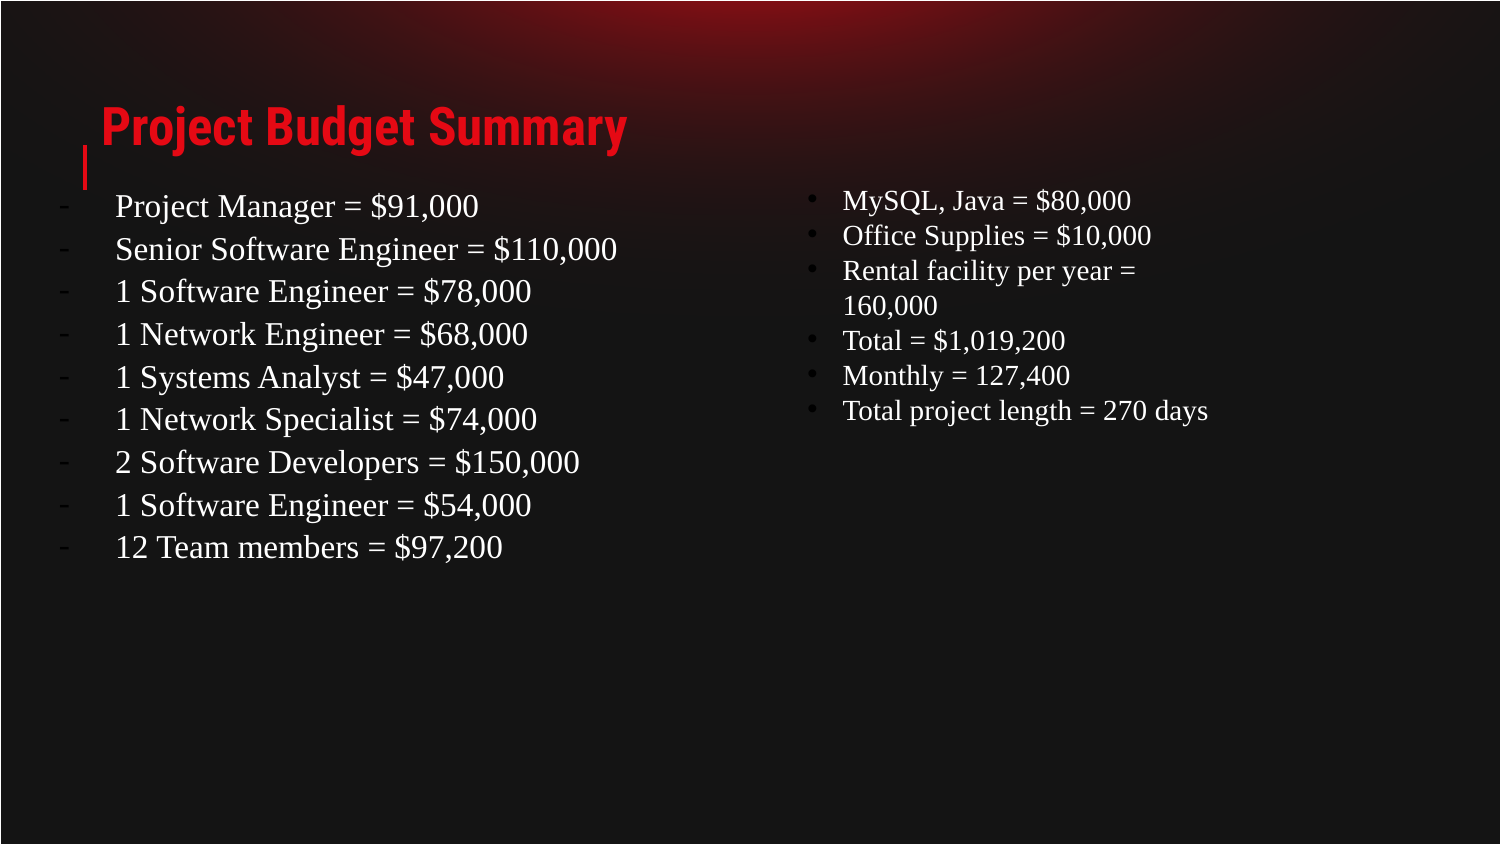

# Project Budget Summary
MySQL, Java = $80,000​
Office Supplies = $10,000​
Rental facility per year = 160,000​
Total = $1,019,200​
Monthly = 127,400​
Total project length = 270 days
Project Manager = $91,000
Senior Software Engineer = $110,000
1 Software Engineer = $78,000
1 Network Engineer = $68,000
1 Systems Analyst = $47,000
1 Network Specialist = $74,000
2 Software Developers = $150,000
1 Software Engineer = $54,000
12 Team members = $97,200